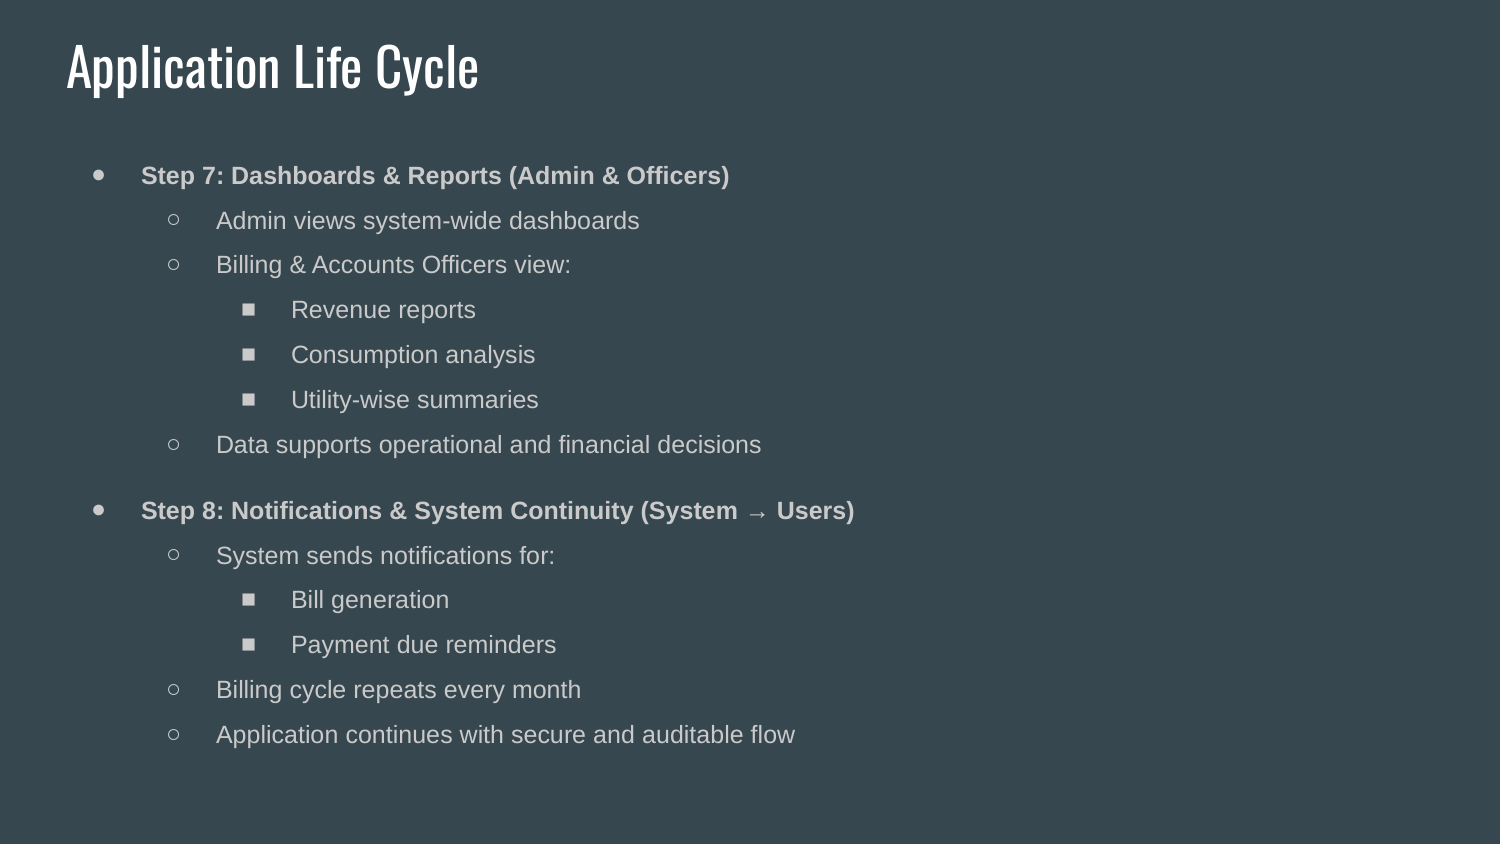

# Application Life Cycle
Step 7: Dashboards & Reports (Admin & Officers)
Admin views system-wide dashboards
Billing & Accounts Officers view:
Revenue reports
Consumption analysis
Utility-wise summaries
Data supports operational and financial decisions
Step 8: Notifications & System Continuity (System → Users)
System sends notifications for:
Bill generation
Payment due reminders
Billing cycle repeats every month
Application continues with secure and auditable flow